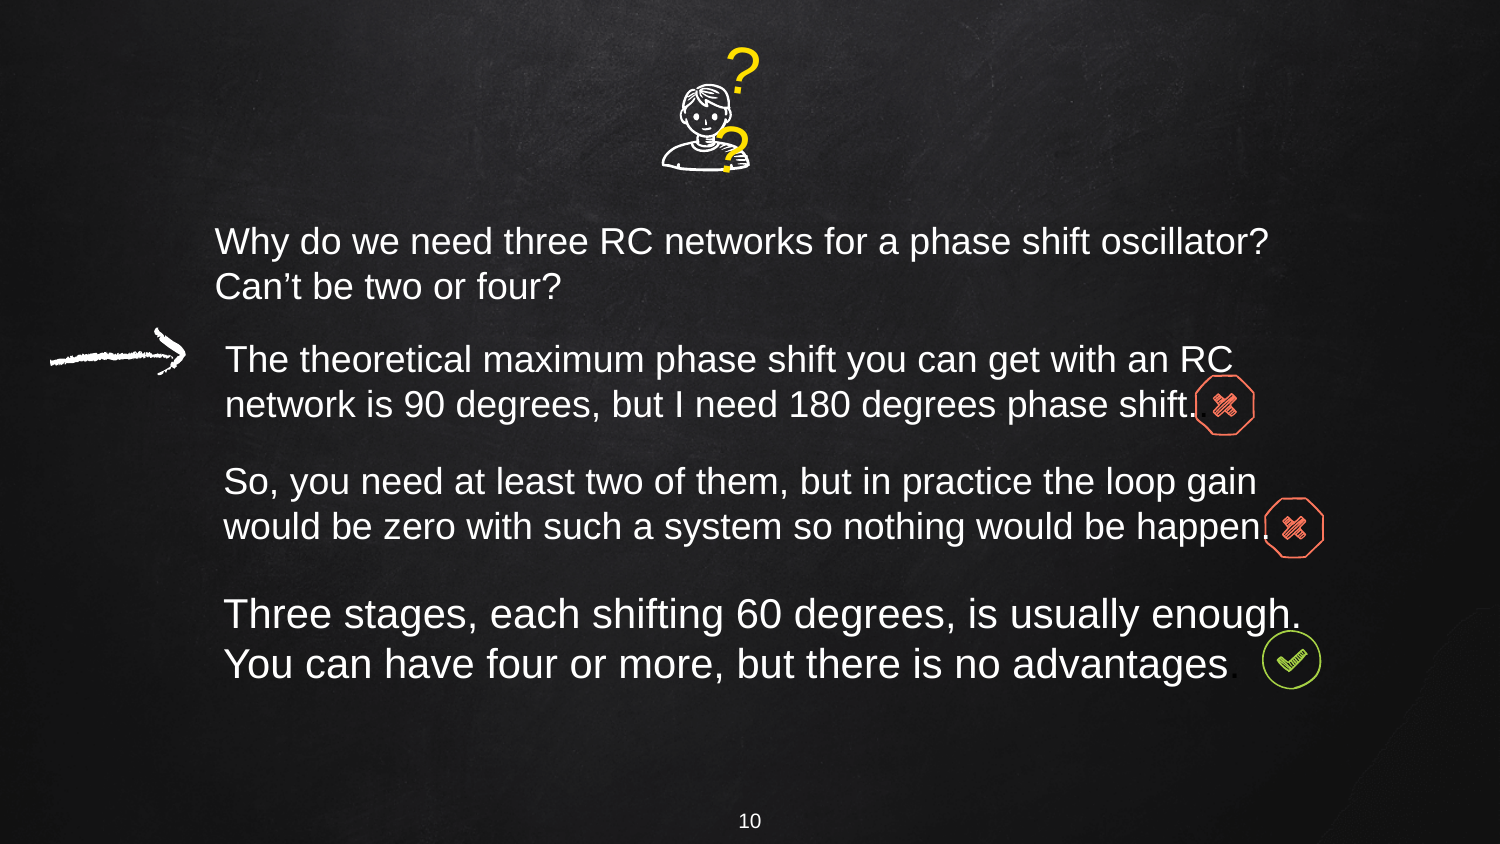

??

Why do we need three RC networks for a phase shift oscillator? Can’t be two or four?
The theoretical maximum phase shift you can get with an RC network is 90 degrees, but I need 180 degrees phase shift..

So, you need at least two of them, but in practice the loop gain would be zero with such a system so nothing would be happen.

Three stages, each shifting 60 degrees, is usually enough. You can have four or more, but there is no advantages.

10